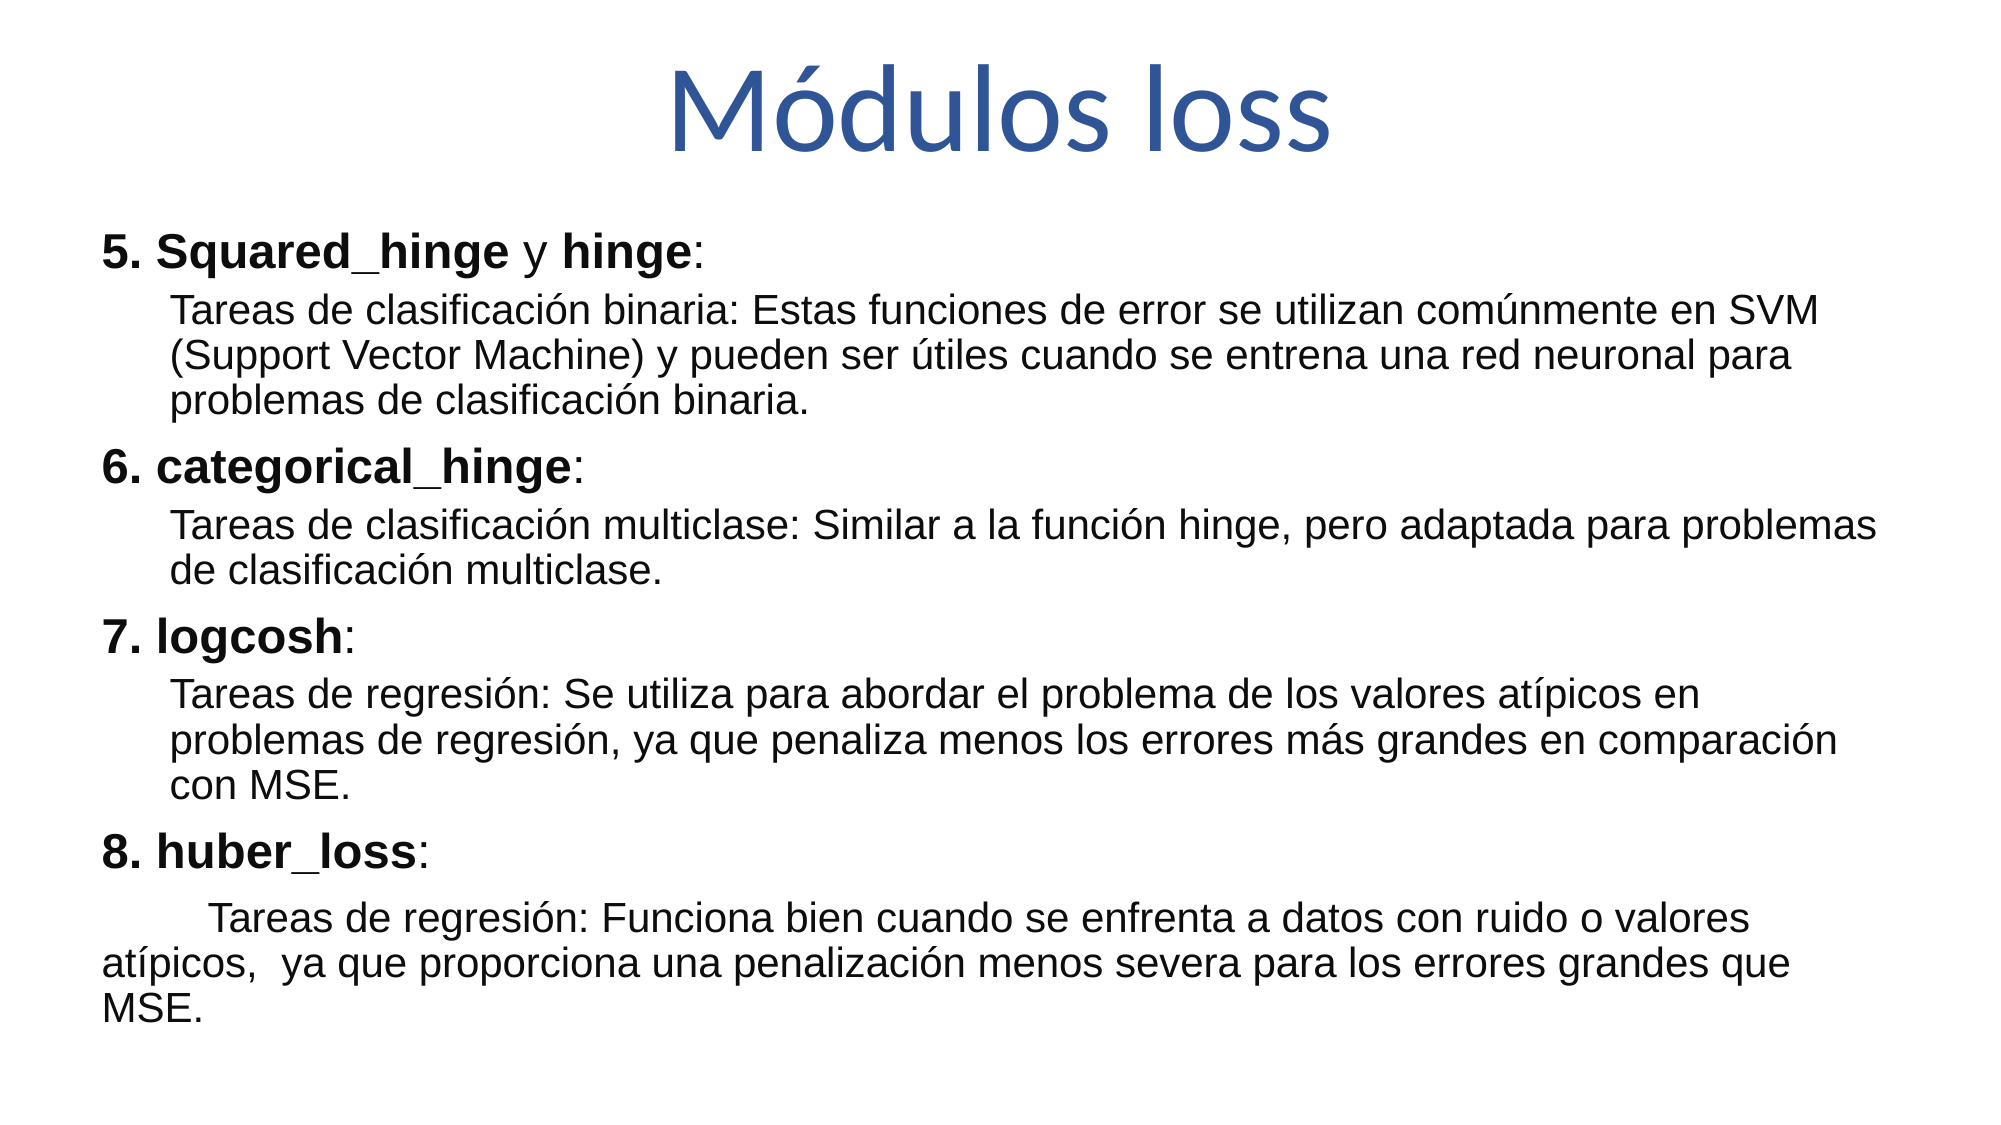

# Módulos loss

5. Squared_hinge y hinge:
Tareas de clasificación binaria: Estas funciones de error se utilizan comúnmente en SVM (Support Vector Machine) y pueden ser útiles cuando se entrena una red neuronal para problemas de clasificación binaria.
6. categorical_hinge:
Tareas de clasificación multiclase: Similar a la función hinge, pero adaptada para problemas de clasificación multiclase.
7. logcosh:
Tareas de regresión: Se utiliza para abordar el problema de los valores atípicos en problemas de regresión, ya que penaliza menos los errores más grandes en comparación con MSE.
8. huber_loss:
         Tareas de regresión: Funciona bien cuando se enfrenta a datos con ruido o valores atípicos,  ya que proporciona una penalización menos severa para los errores grandes que MSE.